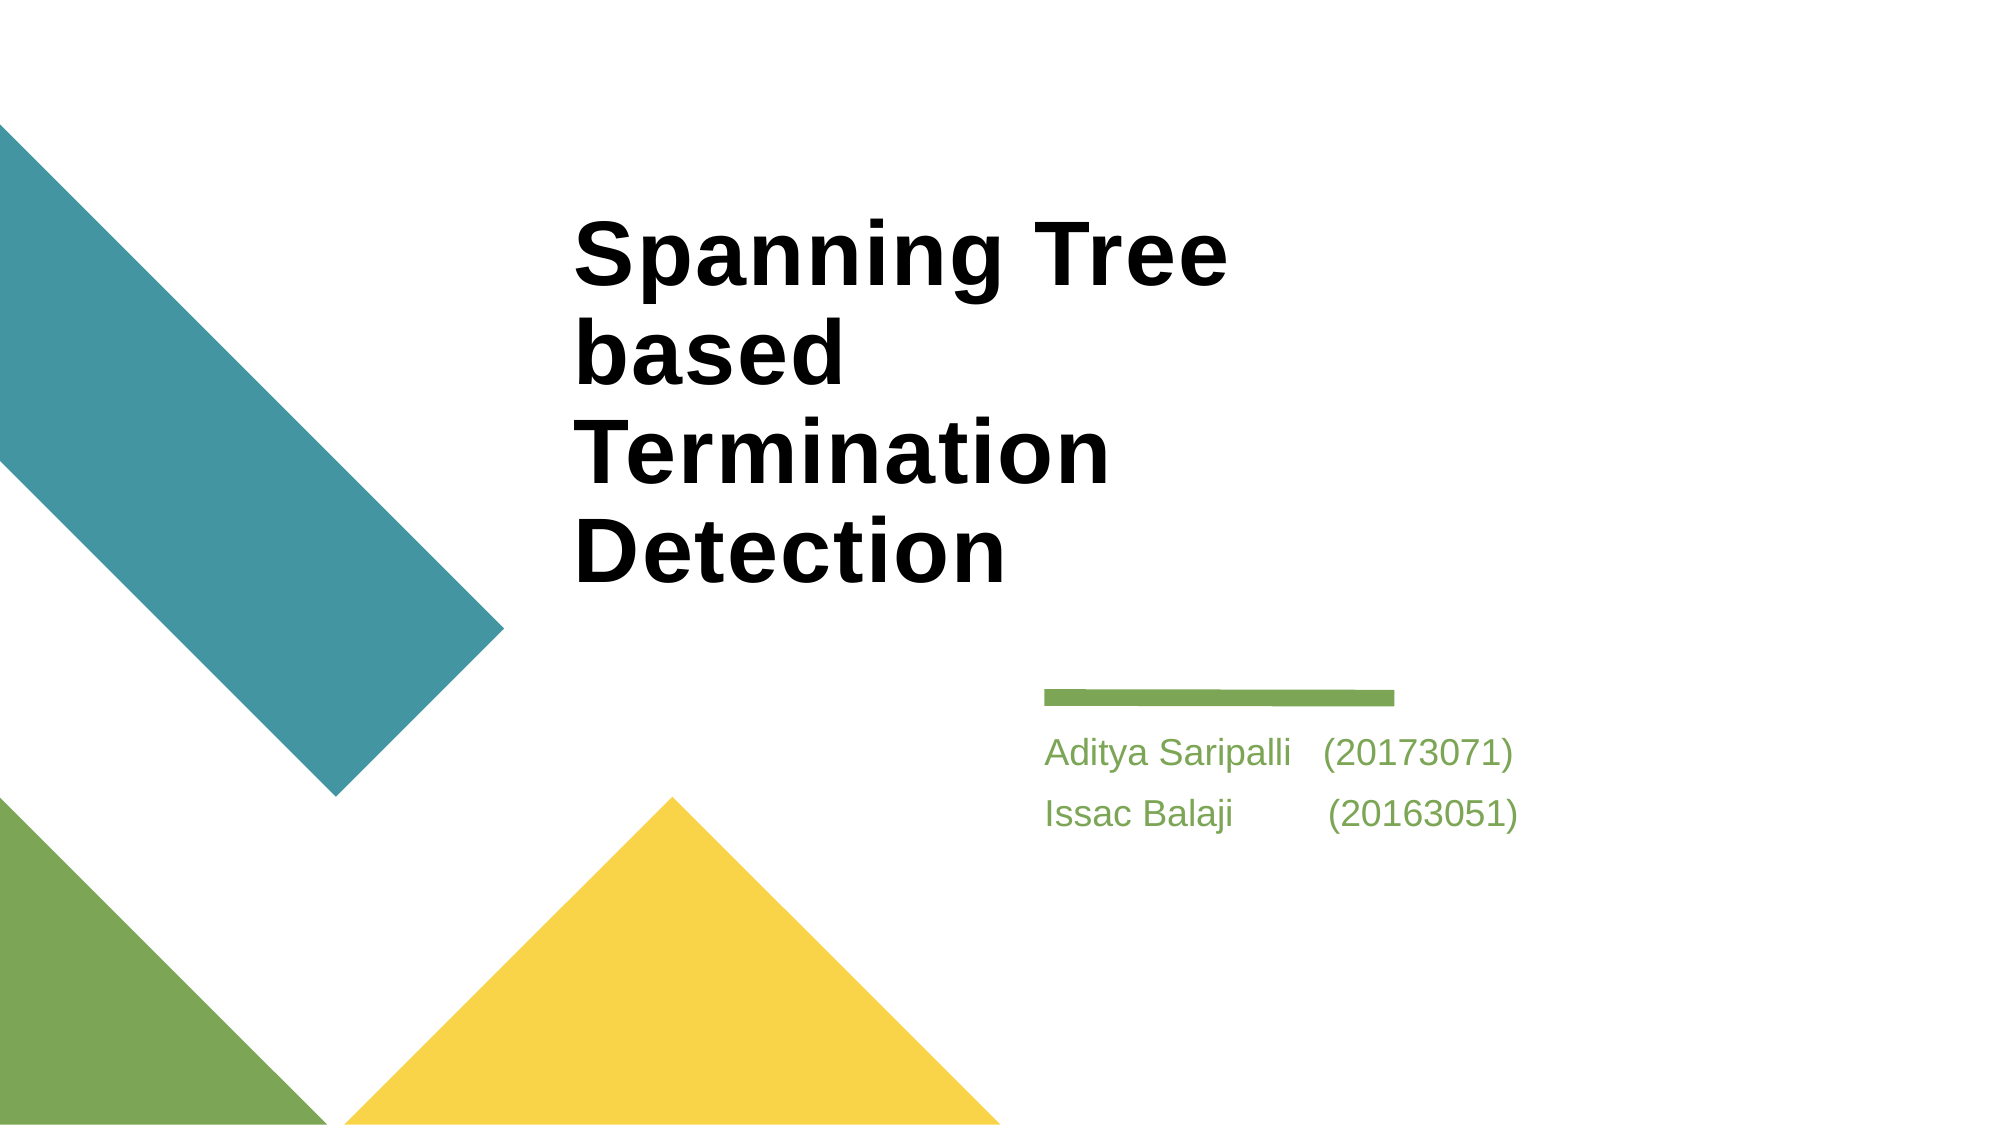

# Spanning Tree based Termination Detection
Aditya Saripalli   (20173071)
Issac Balaji         (20163051)